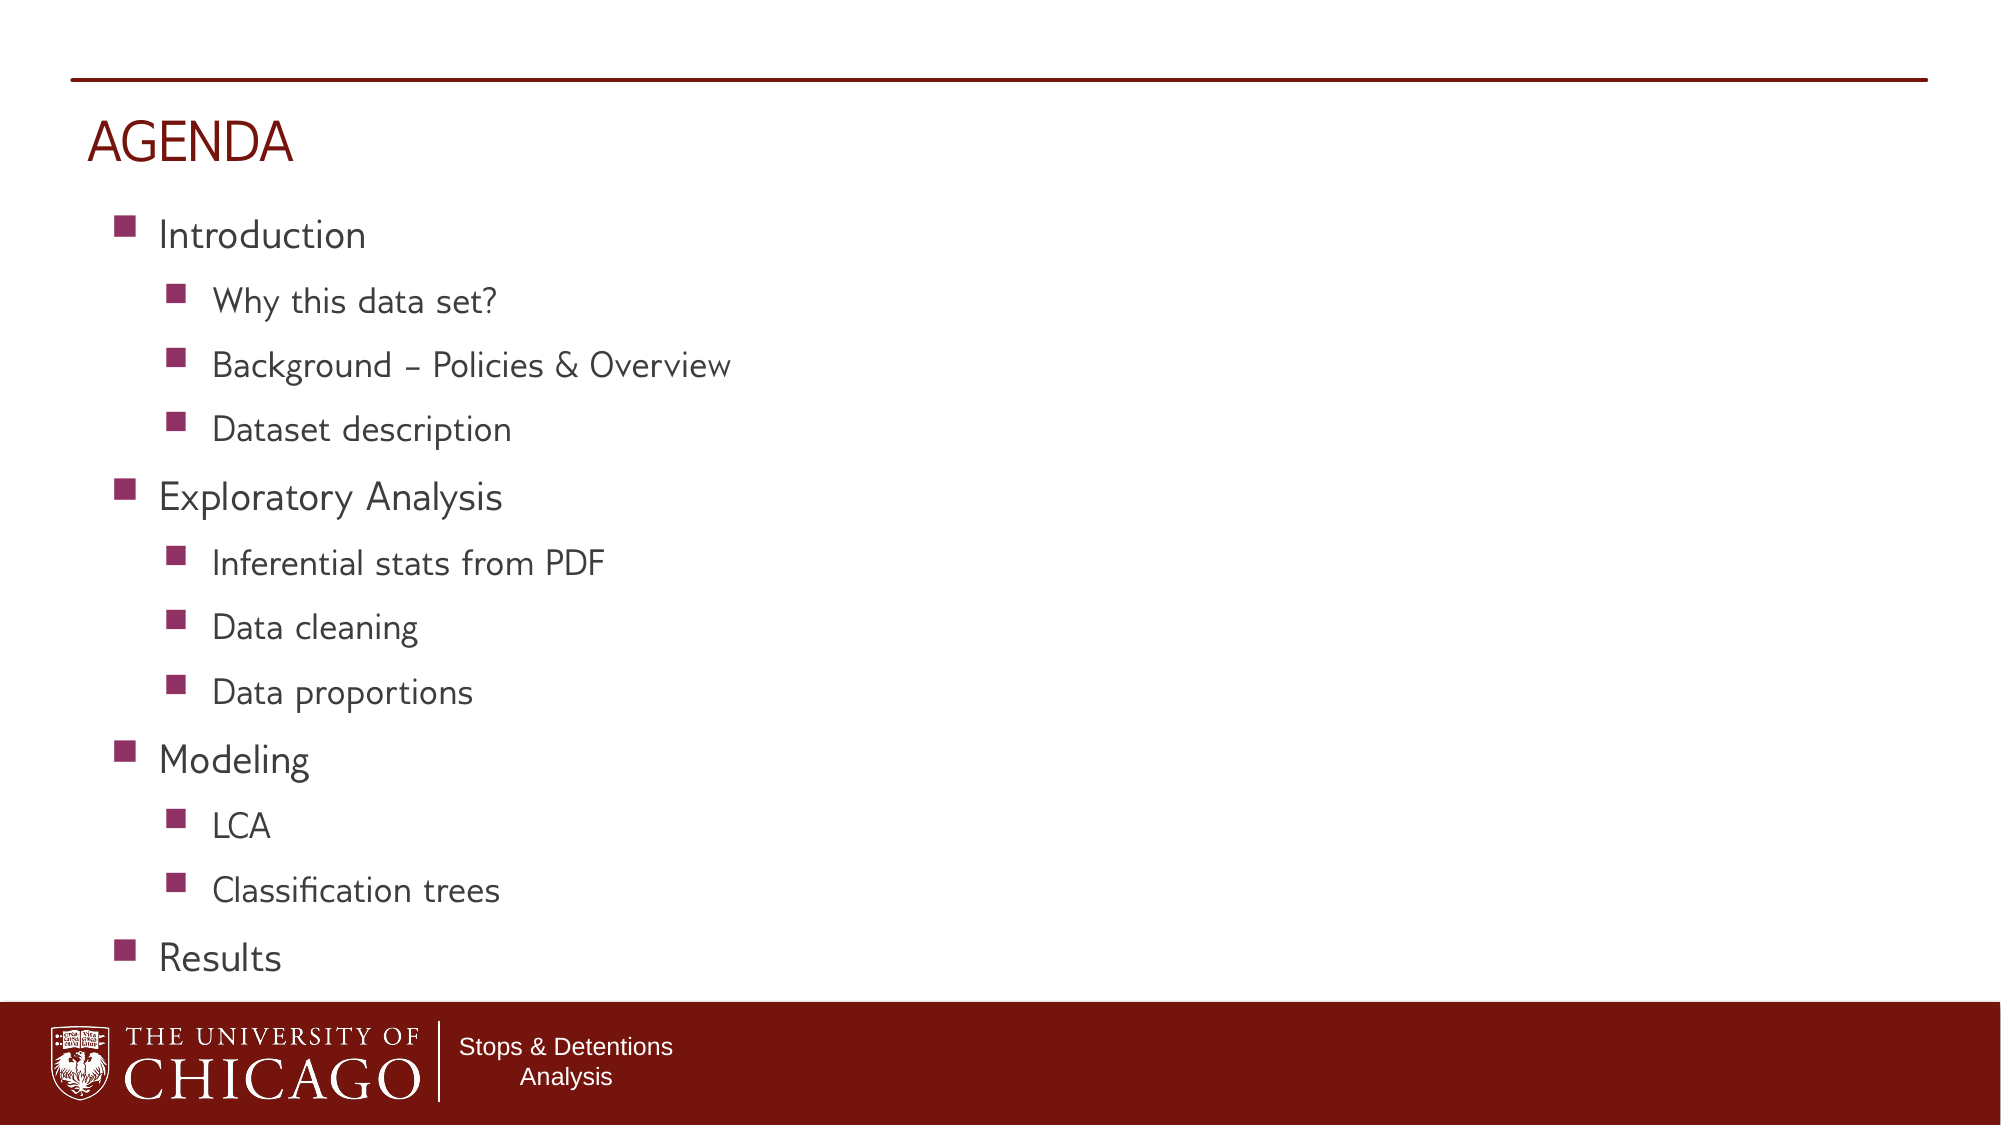

# Agenda
Introduction
Why this data set?
Background – Policies & Overview
Dataset description
Exploratory Analysis
Inferential stats from PDF
Data cleaning
Data proportions
Modeling
LCA
Classification trees
Results